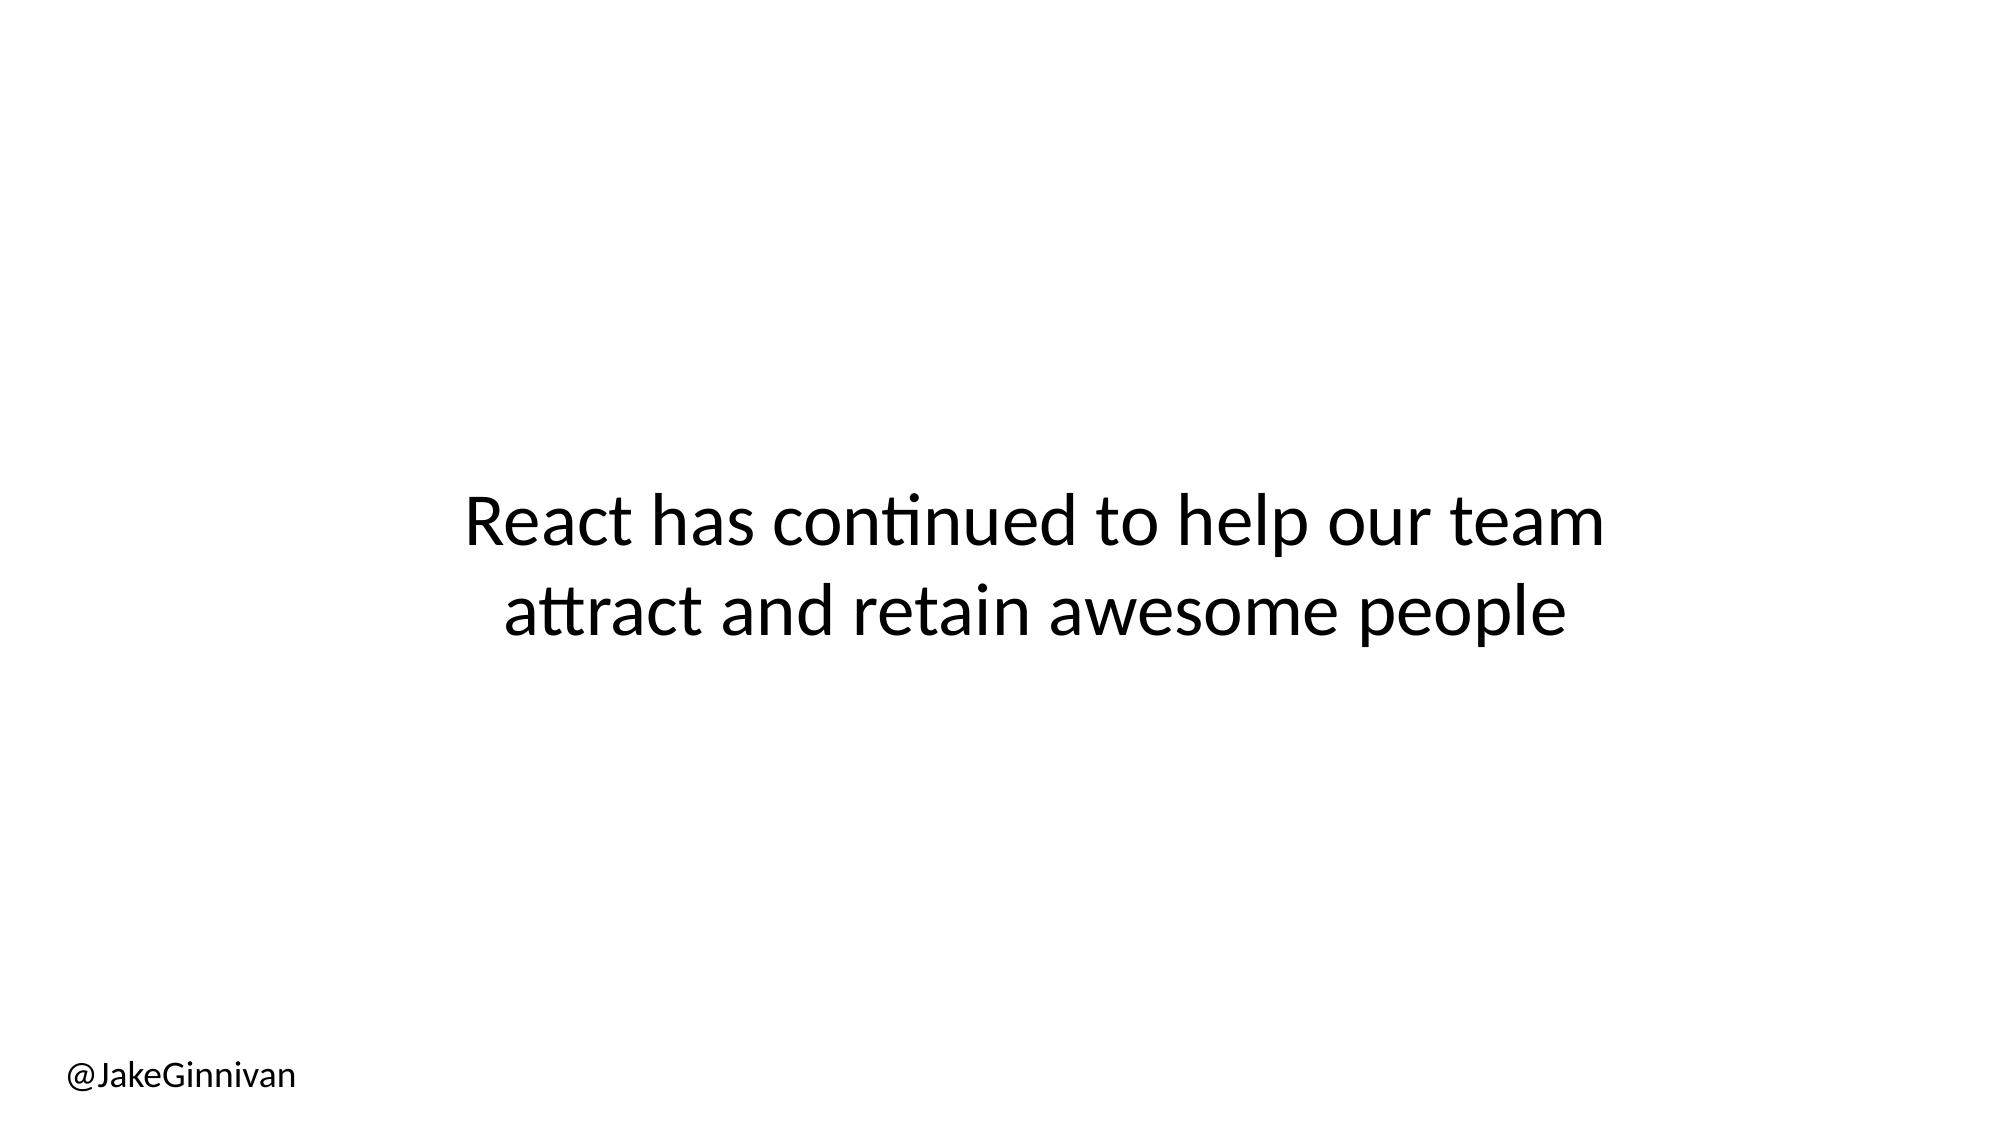

React has continued to help our team attract and retain awesome people